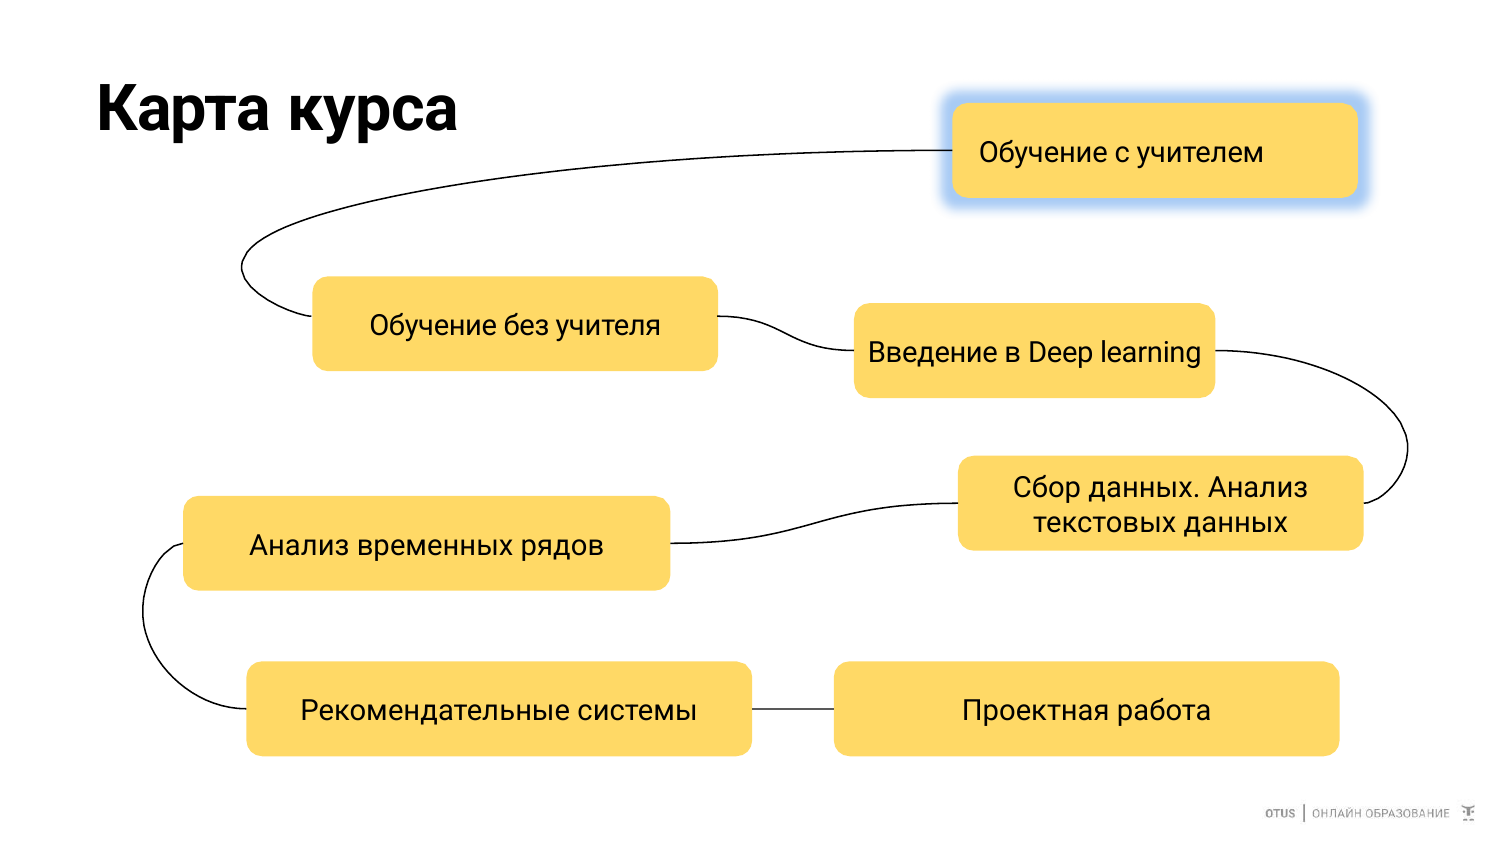

# Карта курса
Обучение с учителем

Обучение без учителя
Введение в Deep learning

Сбор данных. Анализ текстовых данных
Анализ временных рядов
Рекомендательные системы
Проектная работа